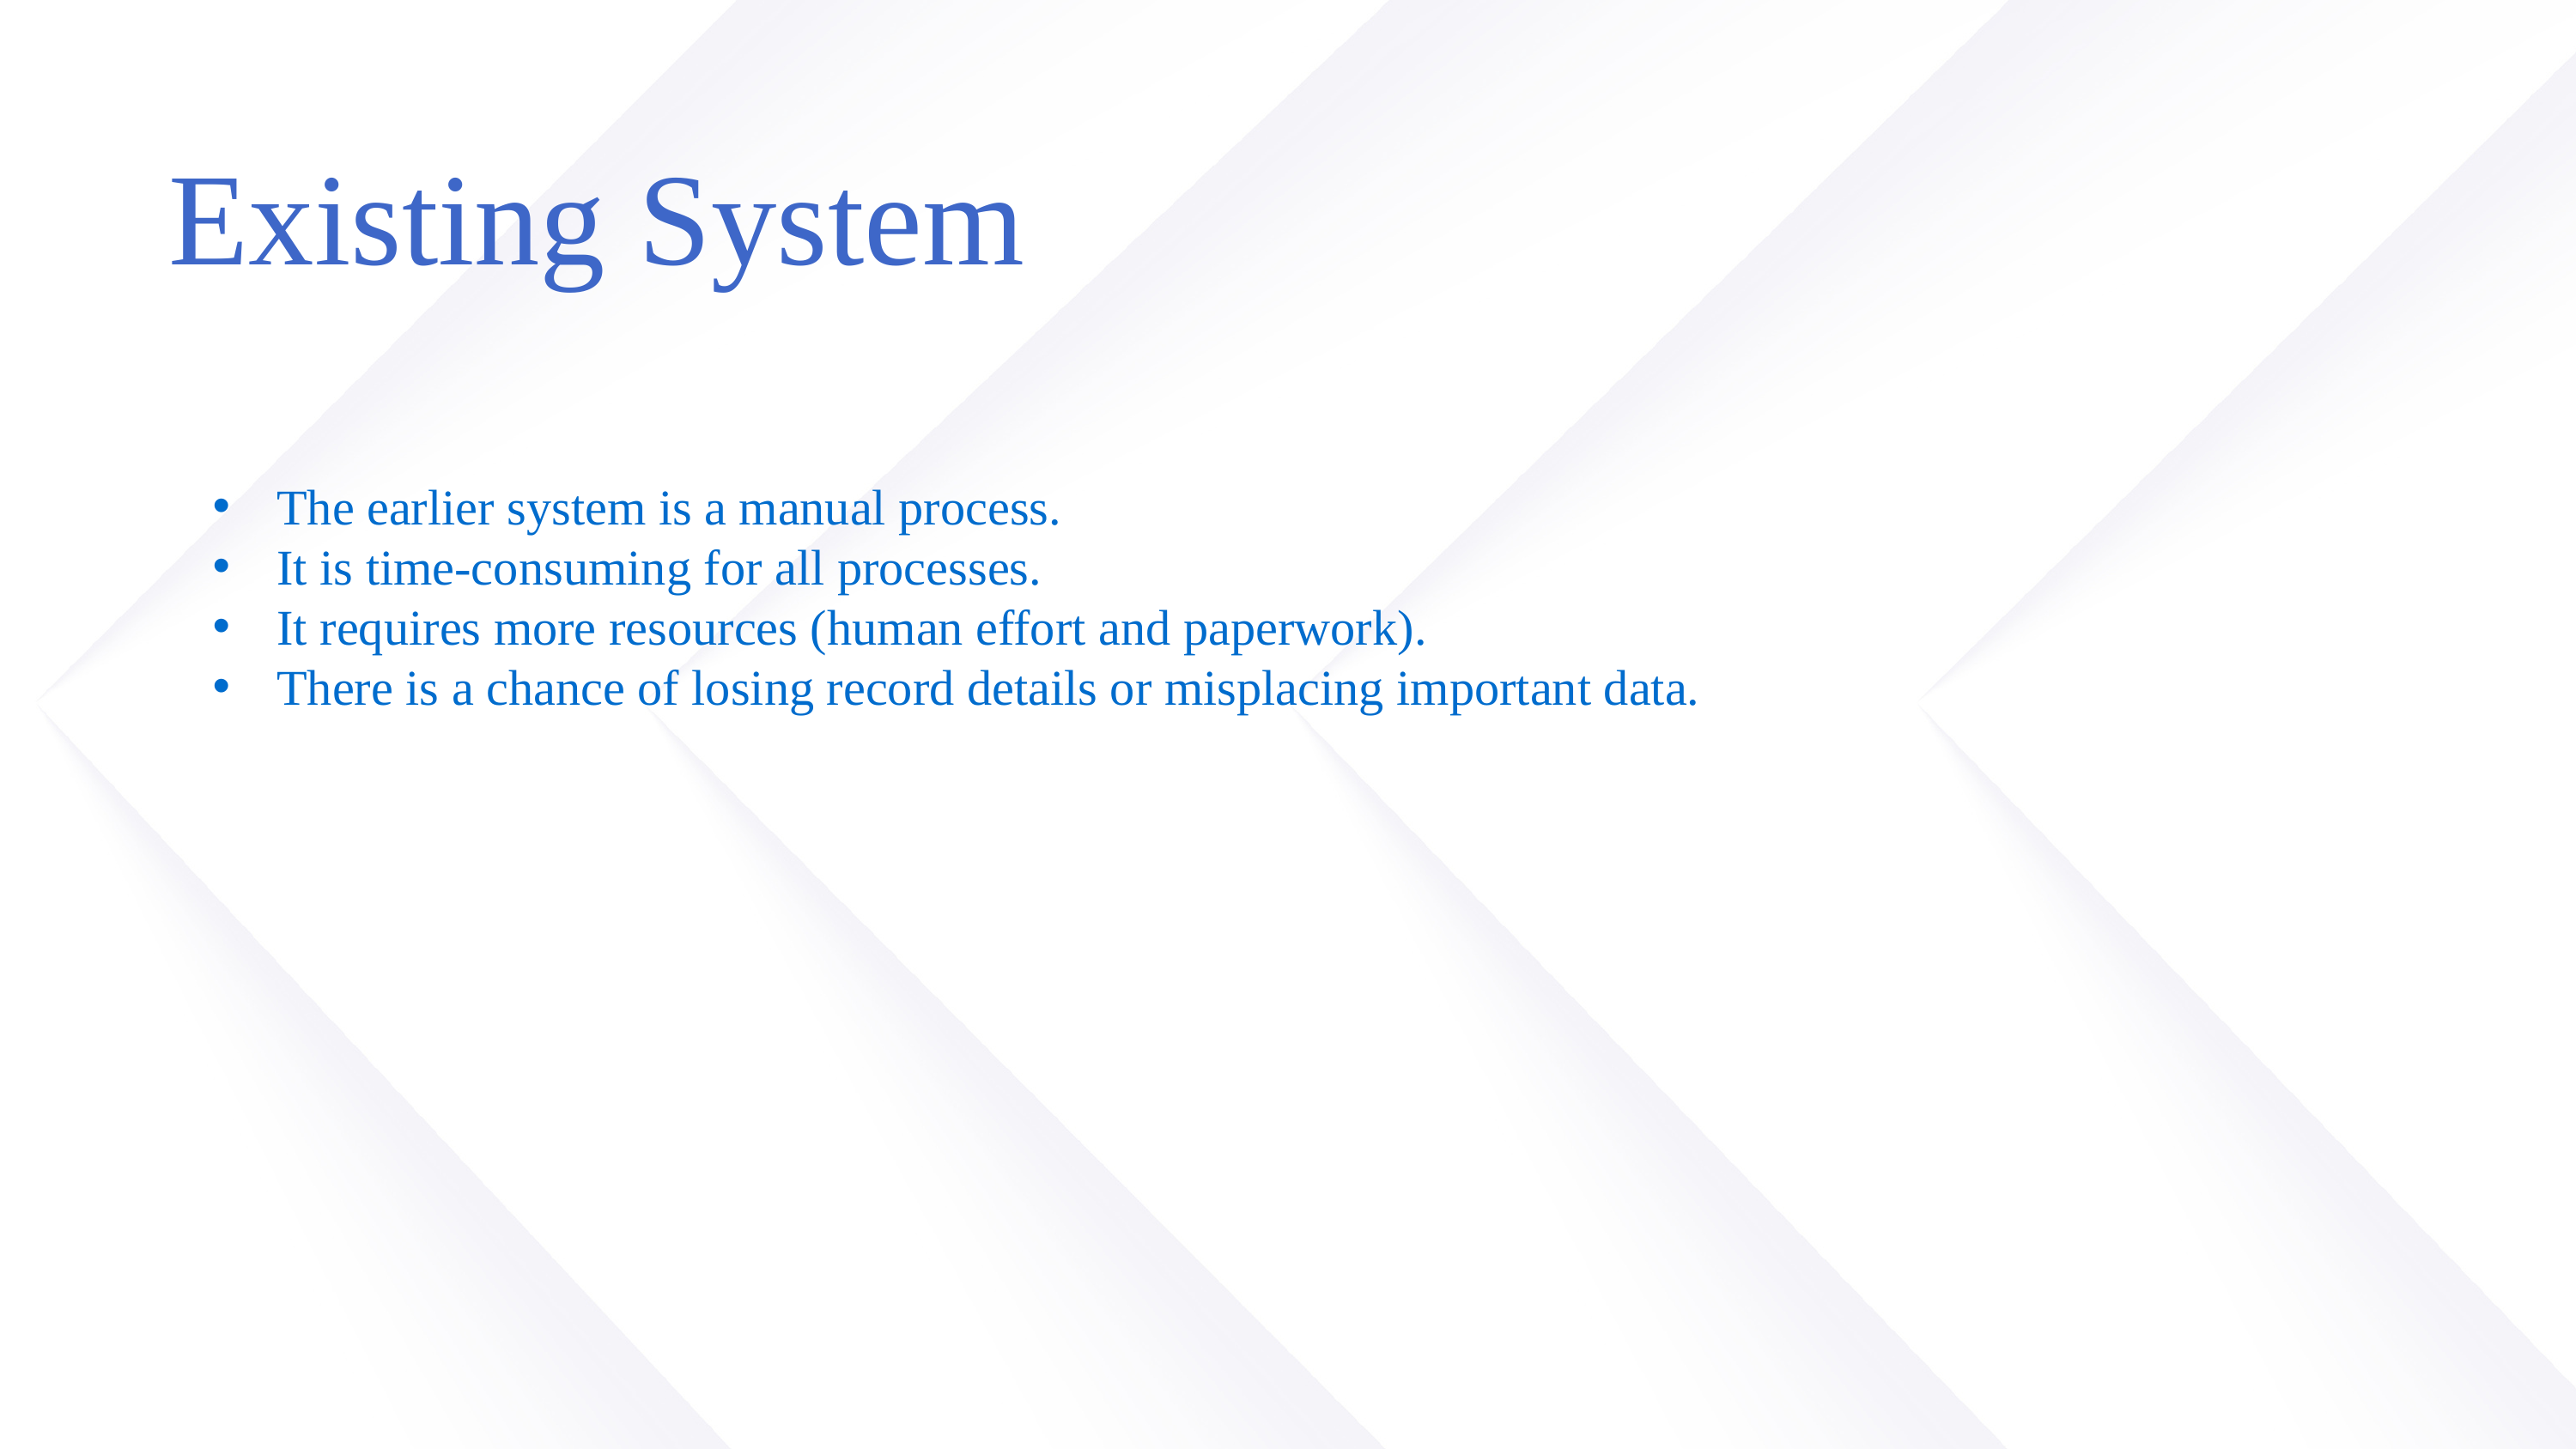

03
Existing System
The earlier system is a manual process.
It is time-consuming for all processes.
It requires more resources (human effort and paperwork).
There is a chance of losing record details or misplacing important data.